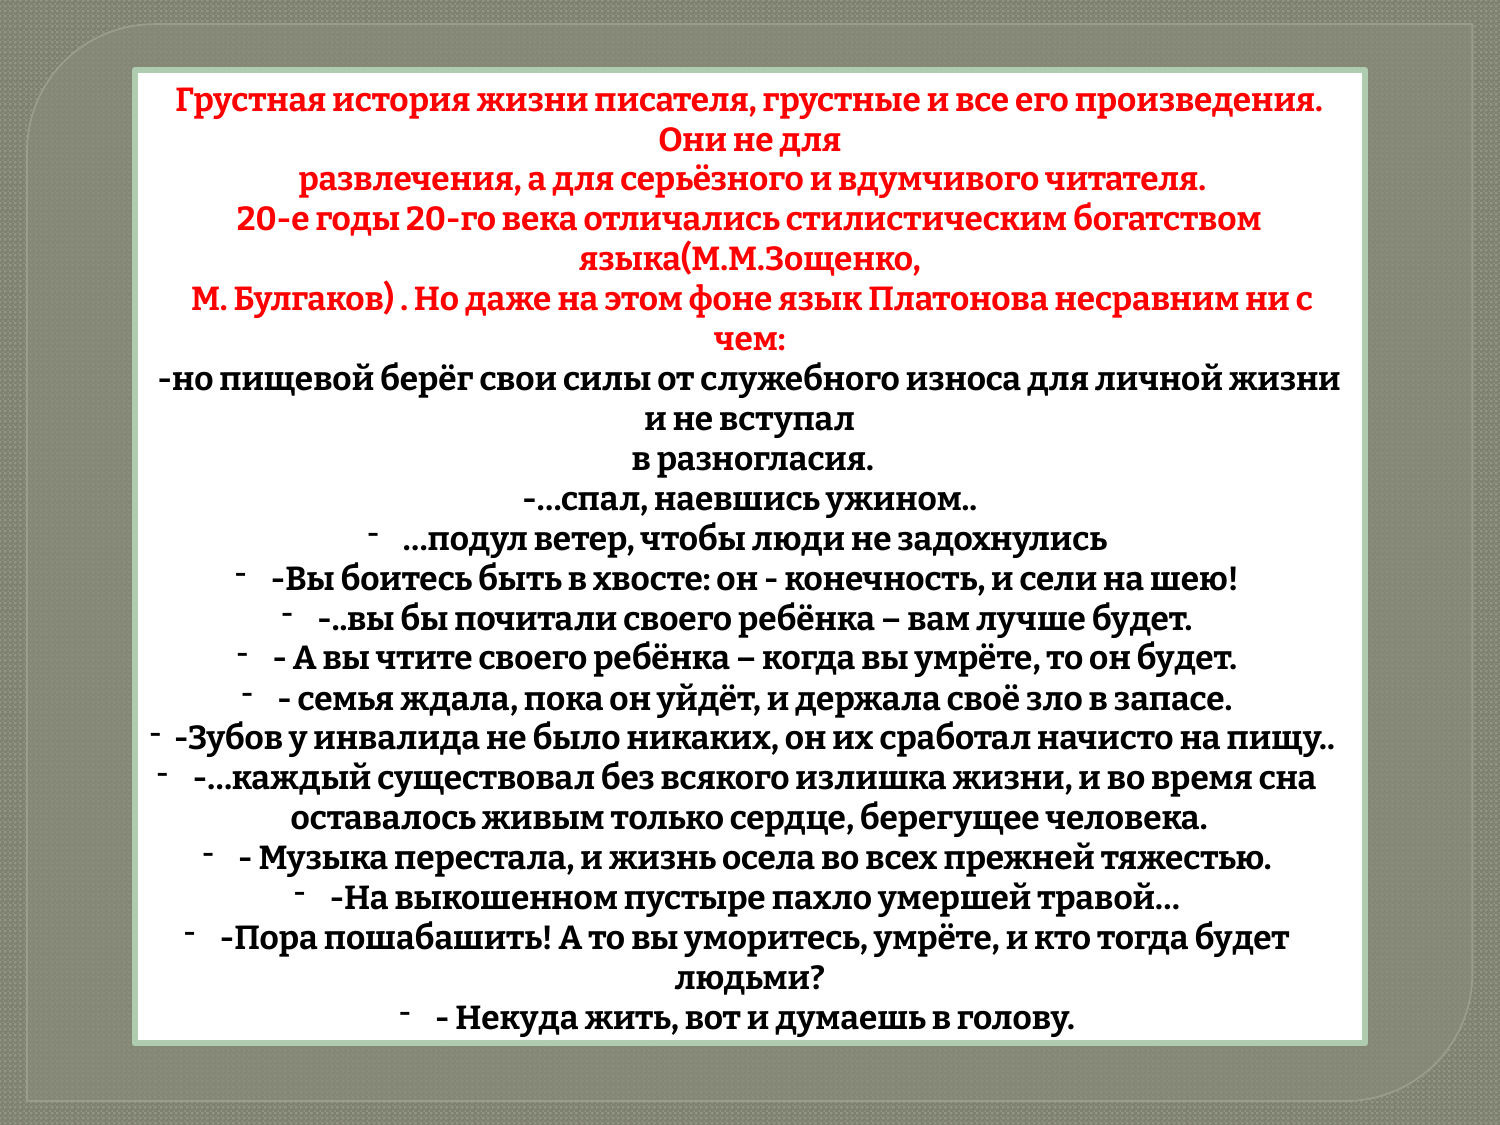

Грустная история жизни писателя, грустные и все его произведения. Они не для
 развлечения, а для серьёзного и вдумчивого читателя.
20-е годы 20-го века отличались стилистическим богатством языка(М.М.Зощенко,
 М. Булгаков) . Но даже на этом фоне язык Платонова несравним ни с чем:
-но пищевой берёг свои силы от служебного износа для личной жизни и не вступал
 в разногласия.
-…спал, наевшись ужином..
…подул ветер, чтобы люди не задохнулись
-Вы боитесь быть в хвосте: он - конечность, и сели на шею!
-..вы бы почитали своего ребёнка – вам лучше будет.
- А вы чтите своего ребёнка – когда вы умрёте, то он будет.
- семья ждала, пока он уйдёт, и держала своё зло в запасе.
-Зубов у инвалида не было никаких, он их сработал начисто на пищу..
-…каждый существовал без всякого излишка жизни, и во время сна оставалось живым только сердце, берегущее человека.
- Музыка перестала, и жизнь осела во всех прежней тяжестью.
-На выкошенном пустыре пахло умершей травой…
-Пора пошабашить! А то вы уморитесь, умрёте, и кто тогда будет людьми?
- Некуда жить, вот и думаешь в голову.